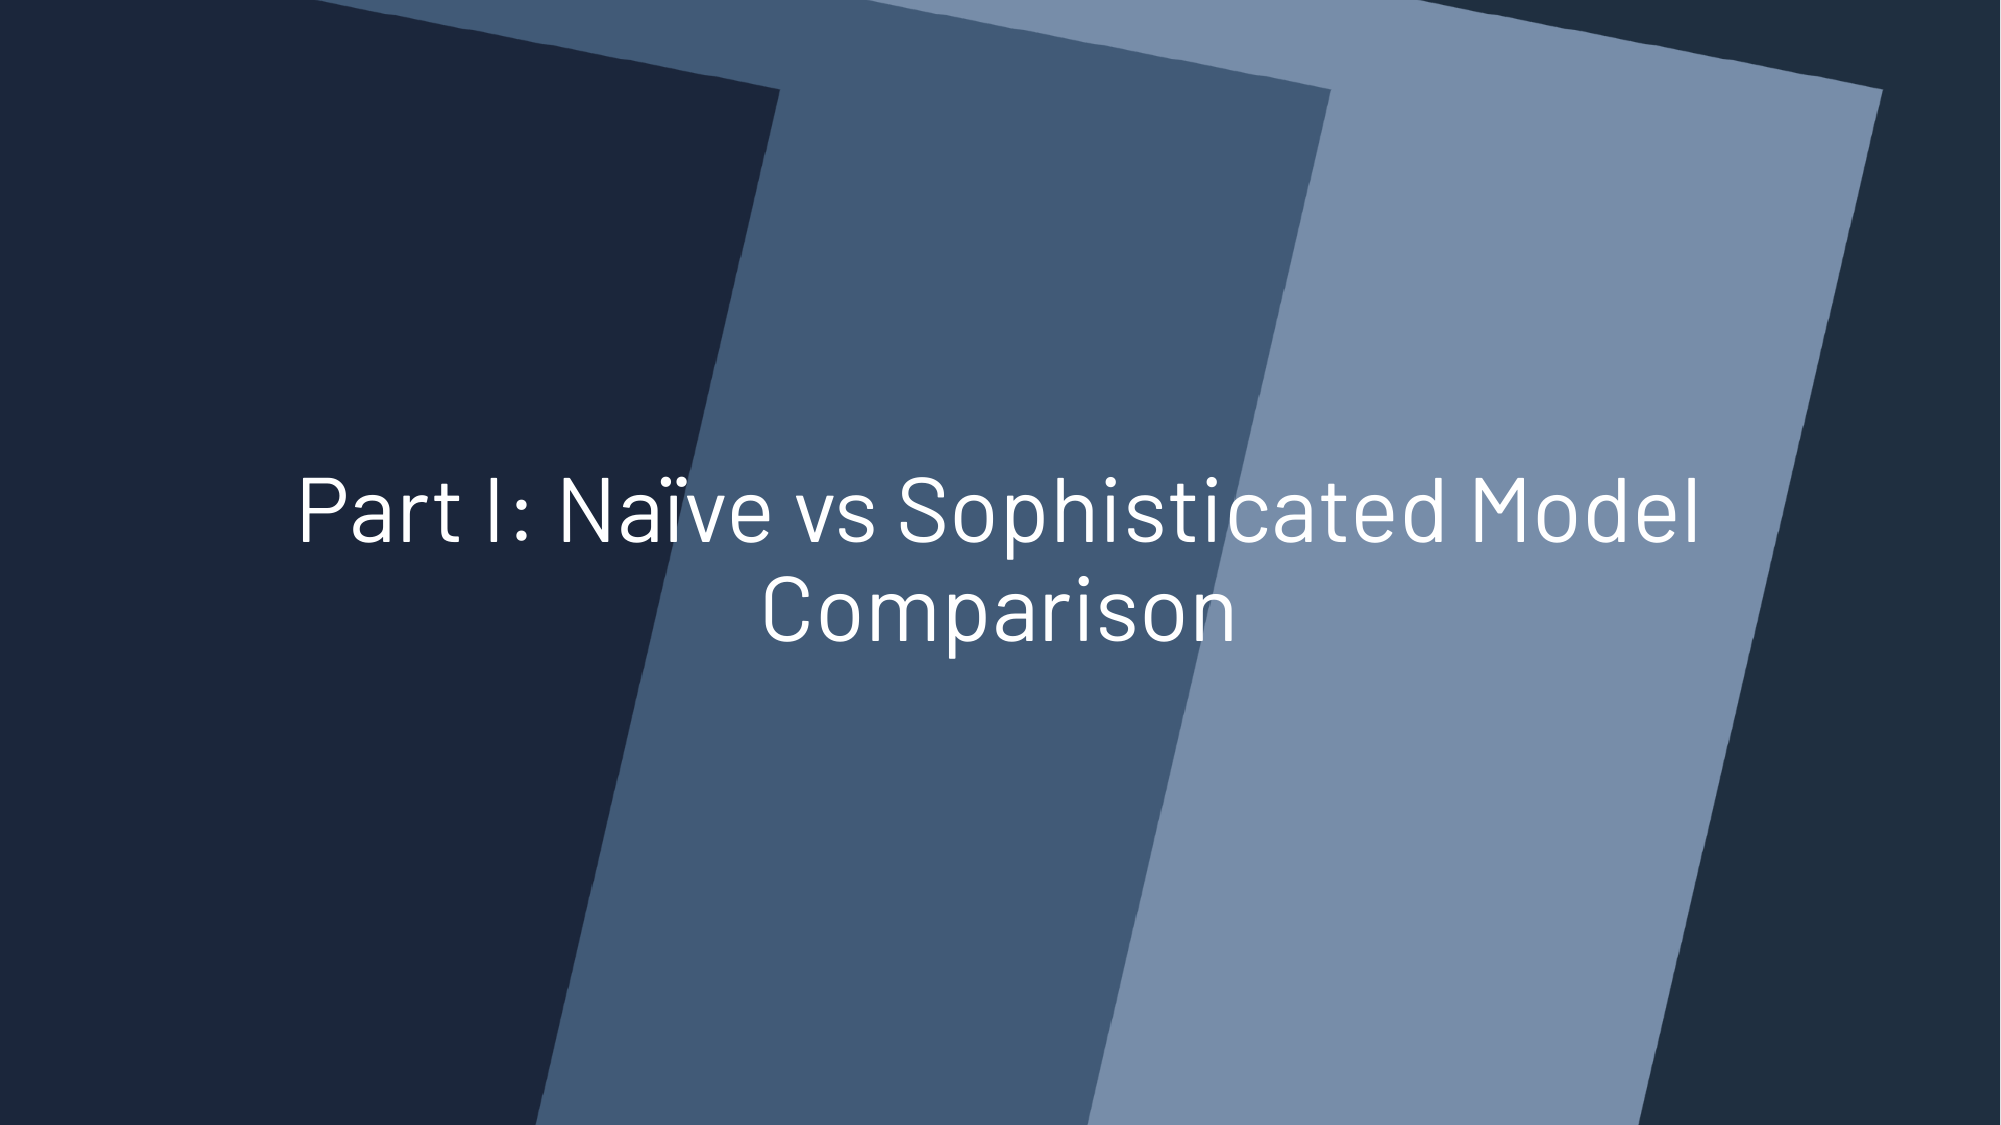

# Part I: Naïve vs Sophisticated Model Comparison